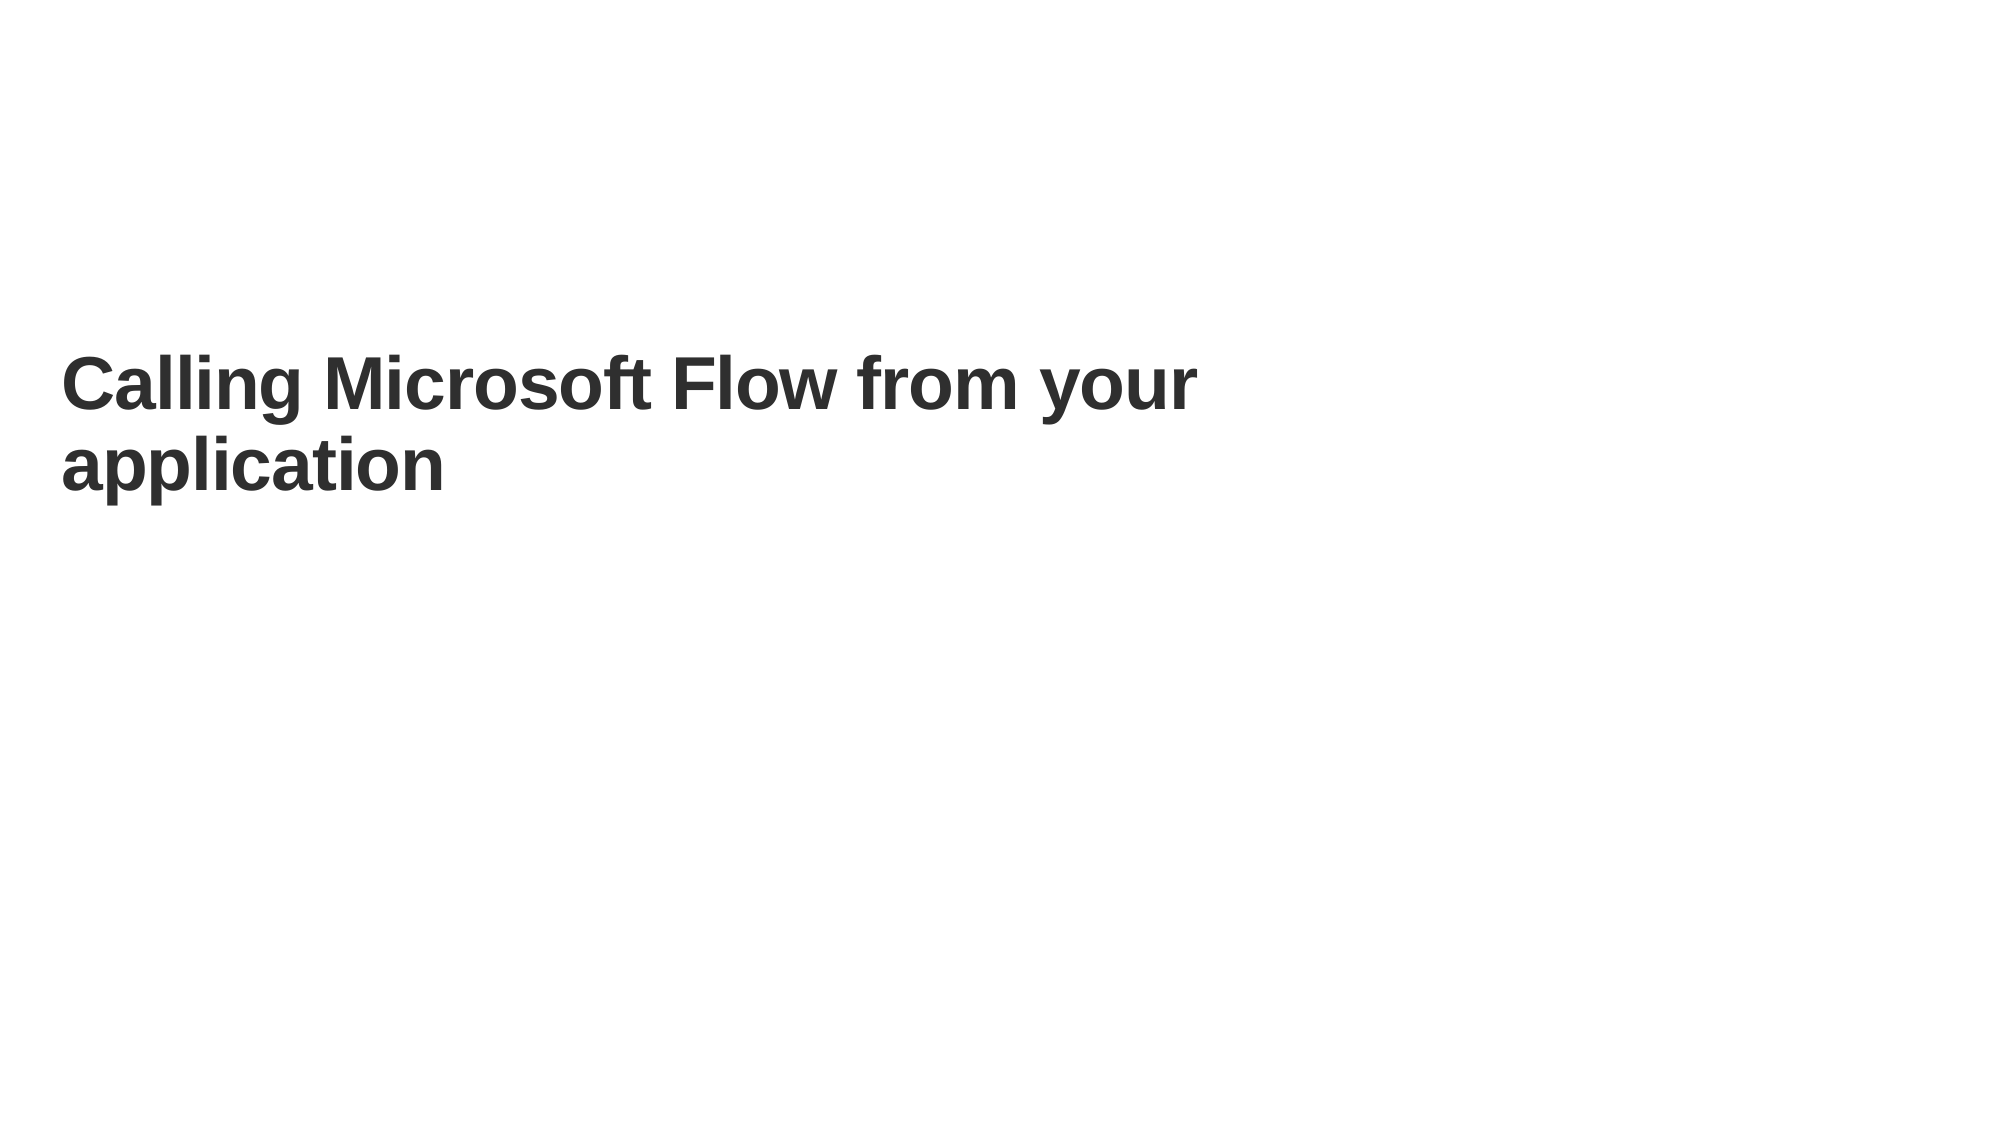

# Calling Microsoft Flow from your application